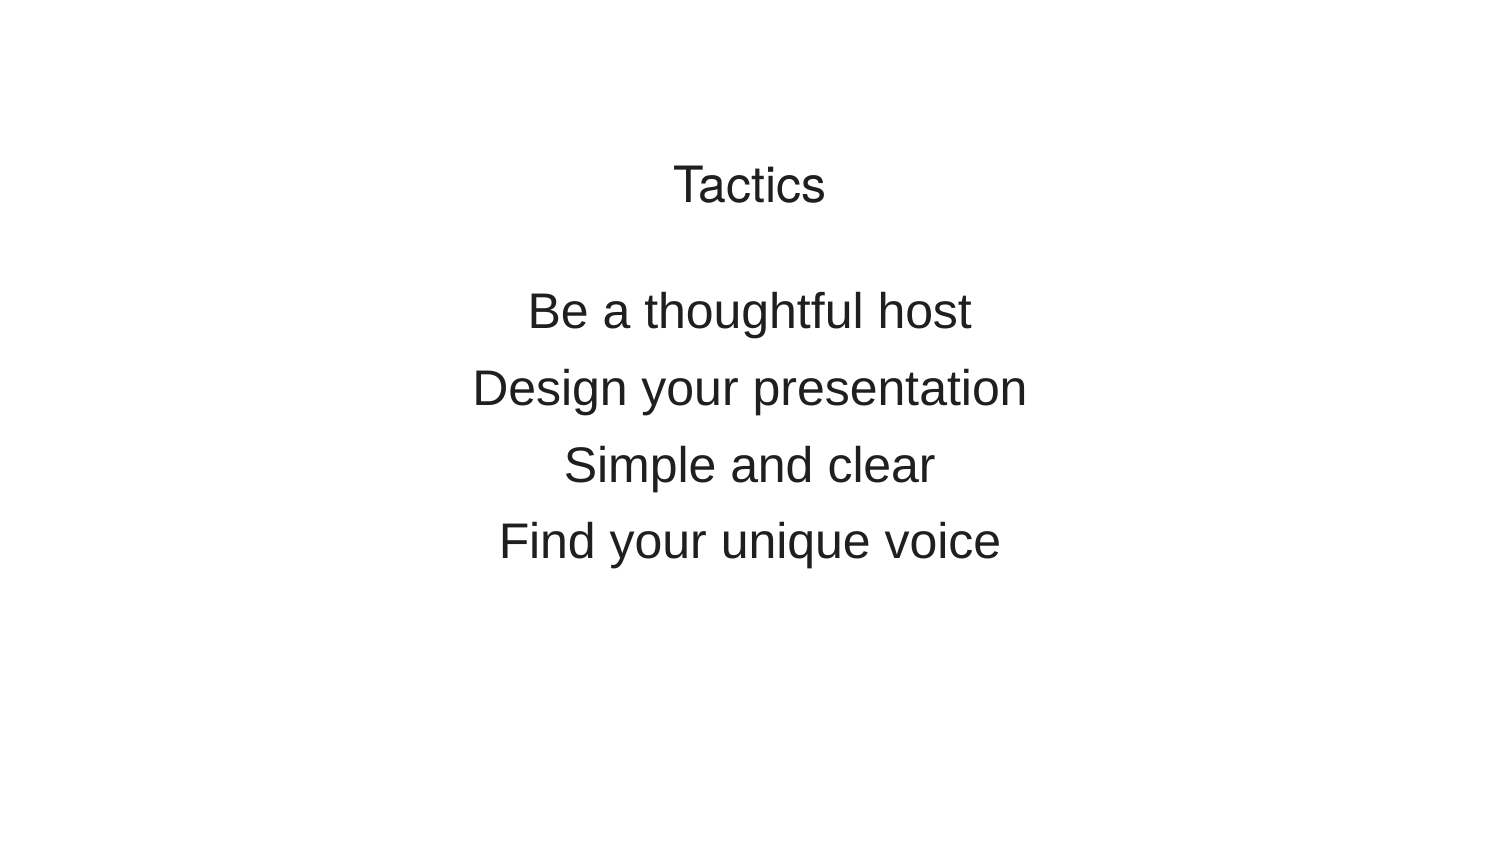

Tactics
Be a thoughtful host
Design your presentation

Simple and clear
Find your unique voice